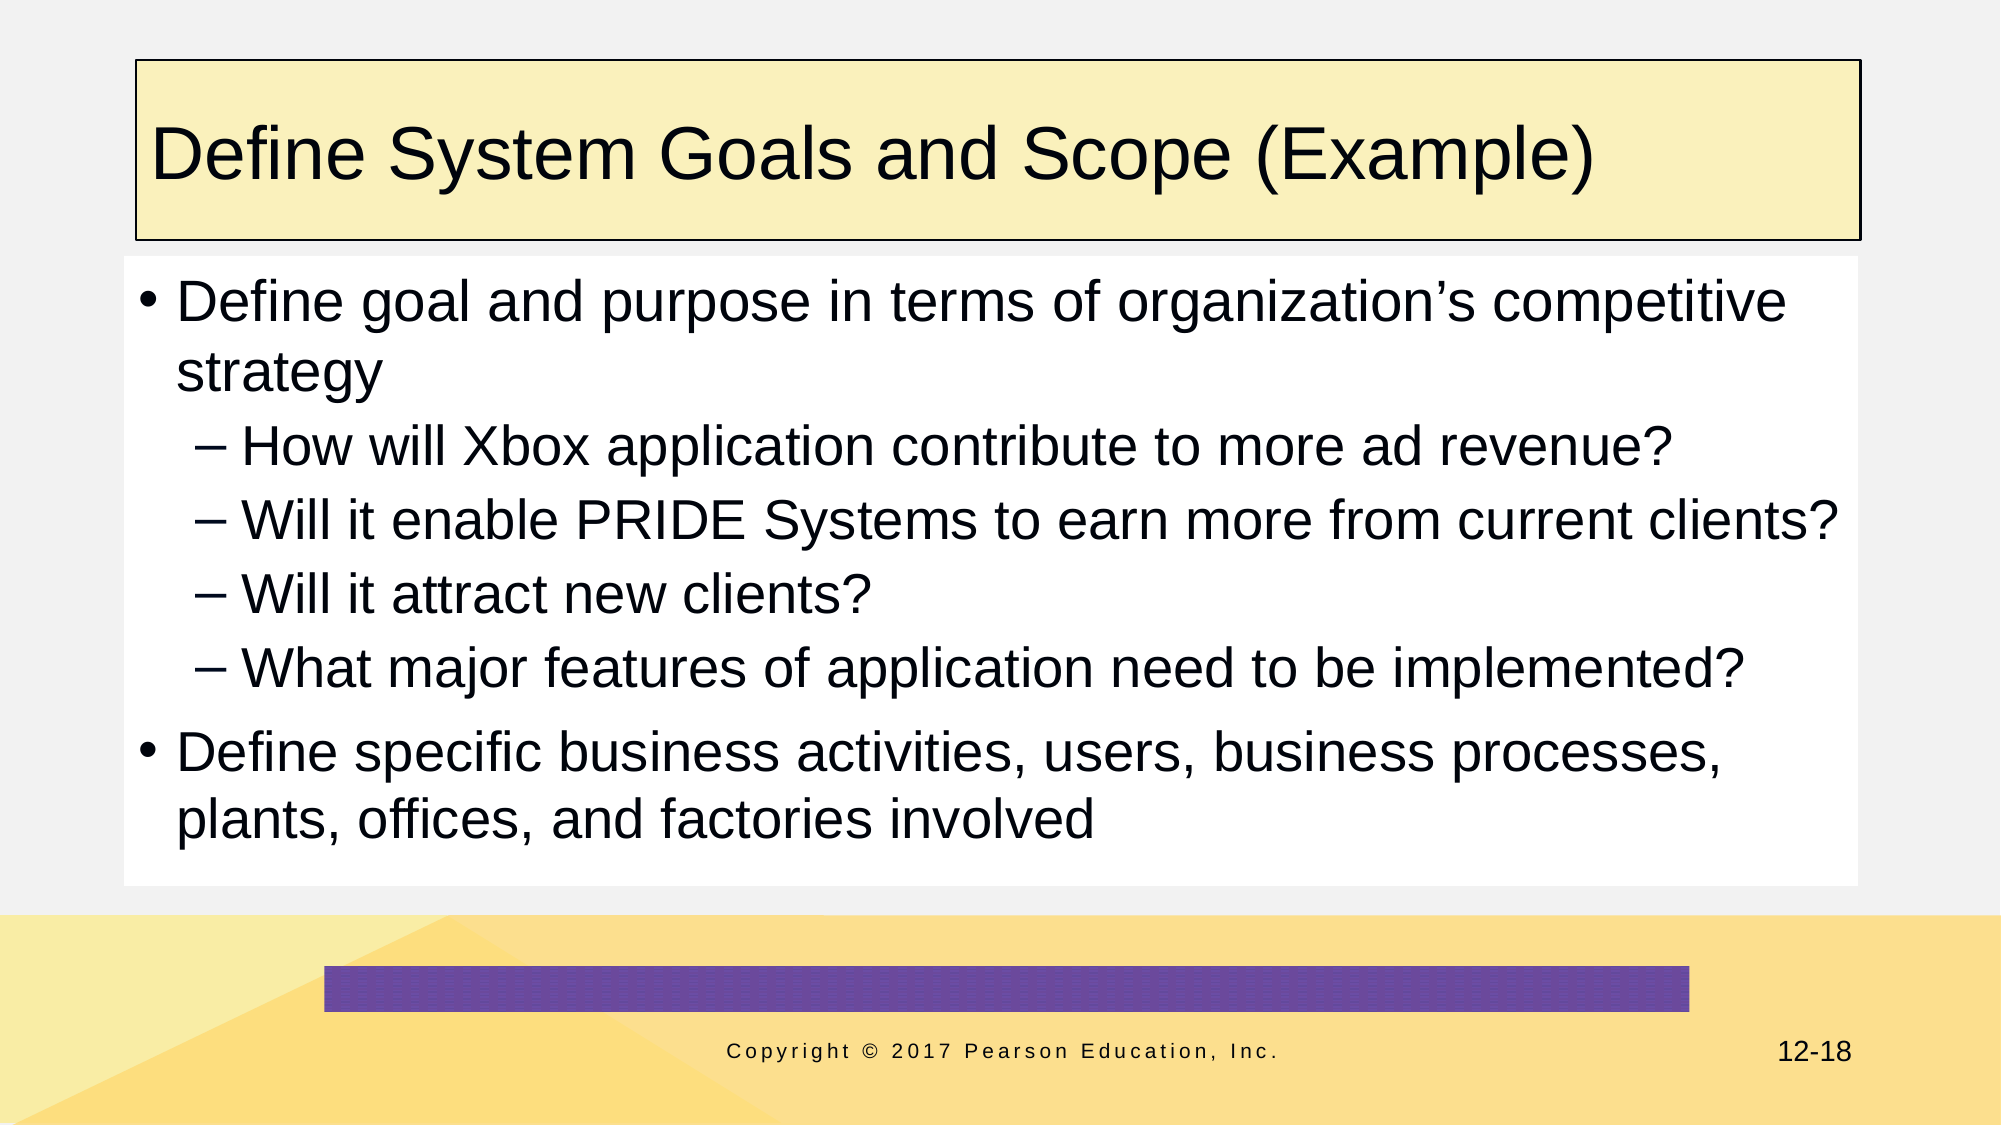

# Define System Goals and Scope (Example)
Define goal and purpose in terms of organization’s competitive strategy
How will Xbox application contribute to more ad revenue?
Will it enable PRIDE Systems to earn more from current clients?
Will it attract new clients?
What major features of application need to be implemented?
Define specific business activities, users, business processes, plants, offices, and factories involved
Copyright © 2017 Pearson Education, Inc.